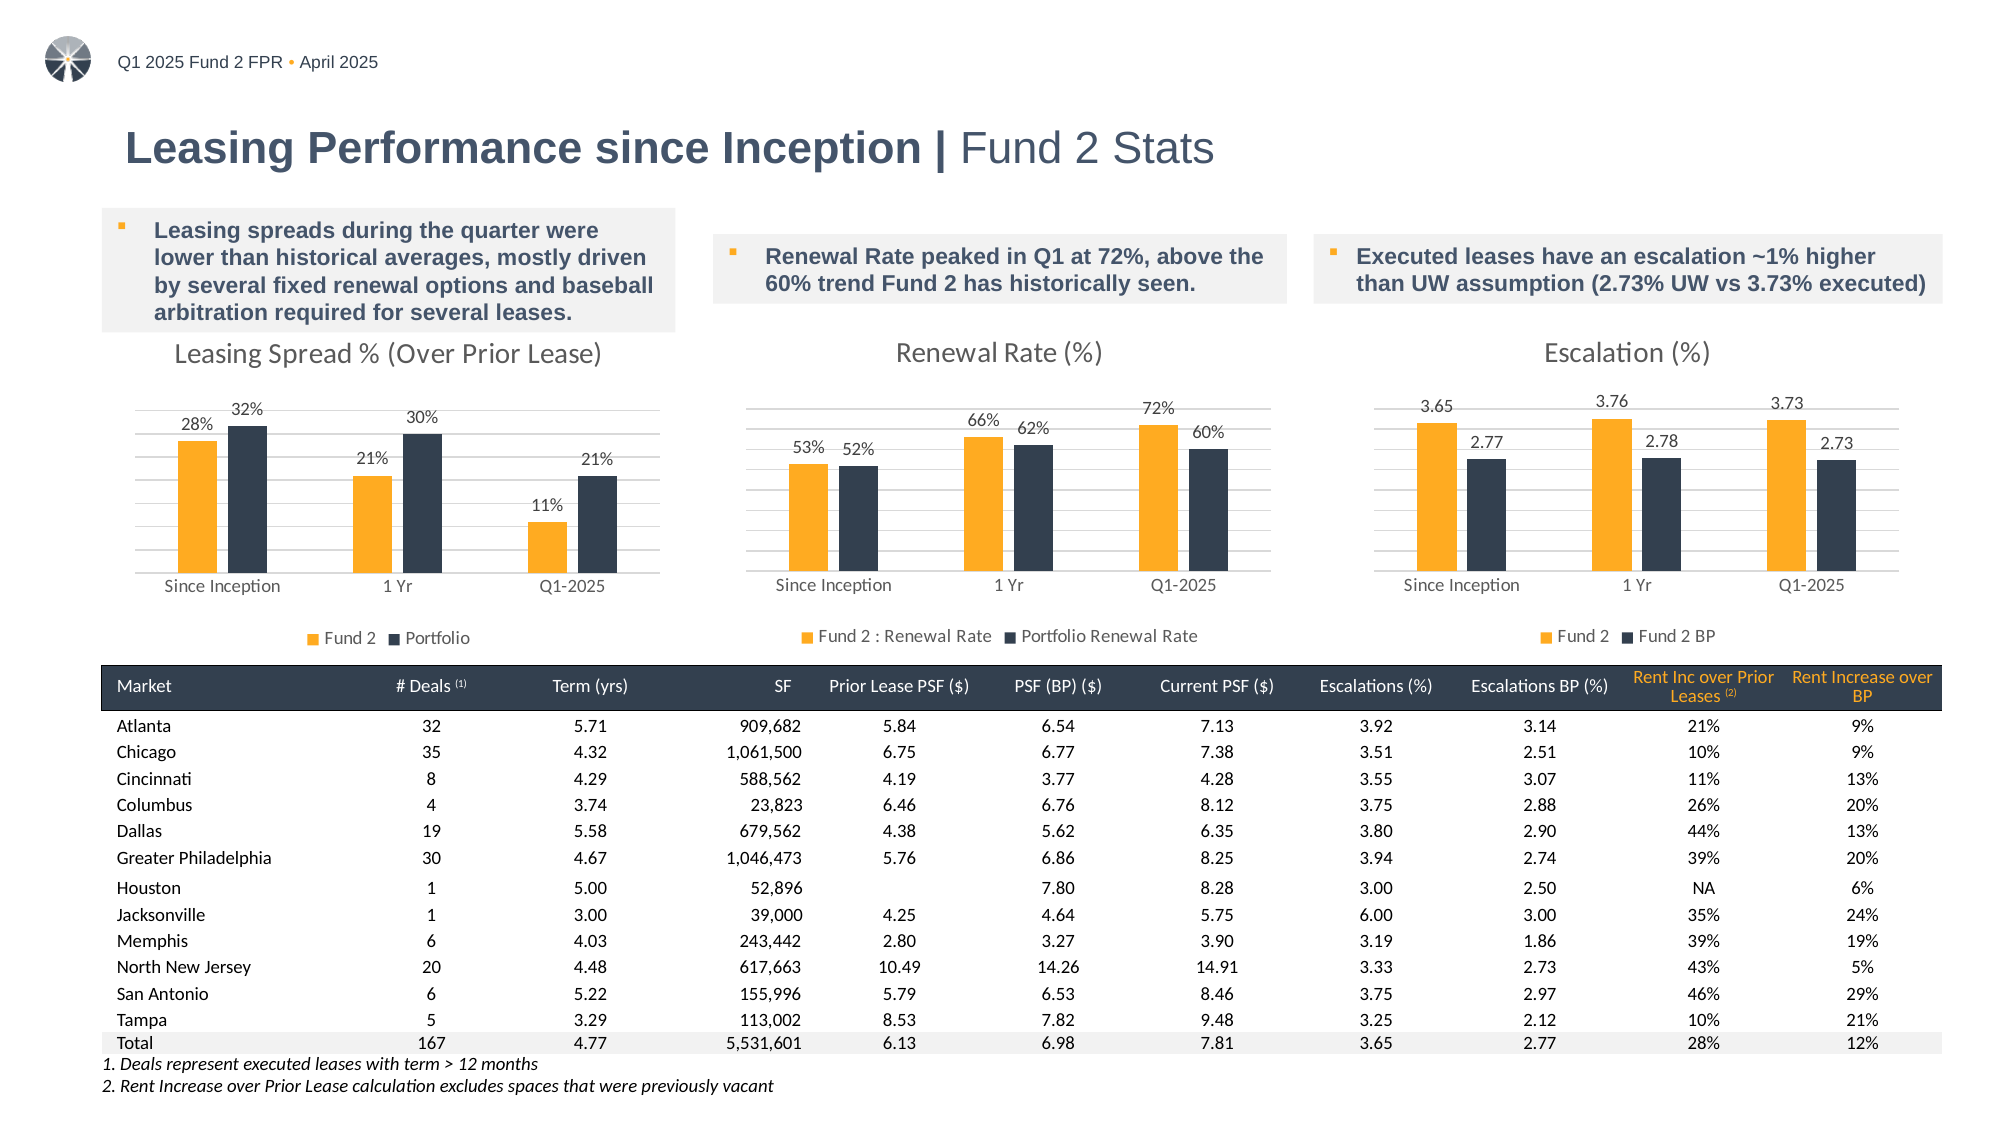

# Leasing Performance since Inception | Fund 2 Stats
Leasing spreads during the quarter were lower than historical averages, mostly driven by several fixed renewal options and baseball arbitration required for several leases.
Executed leases have an escalation ~1% higher than UW assumption (2.73% UW vs 3.73% executed)
Renewal Rate peaked in Q1 at 72%, above the 60% trend Fund 2 has historically seen.

### Chart: Renewal Rate (%)

| Category | Fund 2 : Renewal Rate | Portfolio Renewal Rate |
|---|---|---|
| Since Inception | 0.53 | 0.52 |
| 1 Yr | 0.66 | 0.62 |
| Q1-2025 | 0.72 | 0.6 |

### Chart: Escalation (%)

| Category | Fund 2 | Fund 2 BP |
|---|---|---|
| Since Inception | 3.65 | 2.77 |
| 1 Yr | 3.76 | 2.78 |
| Q1-2025 | 3.73 | 2.73 |

### Chart: Leasing Spread % (Over Prior Lease)

| Category | Fund 2 | Portfolio |
|---|---|---|
| Since Inception | 0.28485039508235843 | 0.3172942939619521 |
| 1 Yr | 0.21 | 0.3 |
| Q1-2025 | 0.10944114631023072 | 0.20864394451571688 |
| Market​ | # Deals (1)​ | Term (yrs)​ | SF​ | Prior Lease PSF​ ($) | PSF (BP) ($)​ | Current PSF ($)​ | Escalations (%)​ | Escalations BP (%)​ | Rent Inc over Prior Leases (2)​ | Rent Increase over BP​ |
| --- | --- | --- | --- | --- | --- | --- | --- | --- | --- | --- |
| Atlanta | 32 | 5.71 | 909,682 | 5.84 | 6.54 | 7.13 | 3.92 | 3.14 | 21% | 9% |
| Chicago | 35 | 4.32 | 1,061,500 | 6.75 | 6.77 | 7.38 | 3.51 | 2.51 | 10% | 9% |
| Cincinnati | 8 | 4.29 | 588,562 | 4.19 | 3.77 | 4.28 | 3.55 | 3.07 | 11% | 13% |
| Columbus | 4 | 3.74 | 23,823 | 6.46 | 6.76 | 8.12 | 3.75 | 2.88 | 26% | 20% |
| Dallas | 19 | 5.58 | 679,562 | 4.38 | 5.62 | 6.35 | 3.80 | 2.90 | 44% | 13% |
| Greater Philadelphia | 30 | 4.67 | 1,046,473 | 5.76 | 6.86 | 8.25 | 3.94 | 2.74 | 39% | 20% |
| Houston | 1 | 5.00 | 52,896 |  | 7.80 | 8.28 | 3.00 | 2.50 | NA | 6% |
| Jacksonville | 1 | 3.00 | 39,000 | 4.25 | 4.64 | 5.75 | 6.00 | 3.00 | 35% | 24% |
| Memphis | 6 | 4.03 | 243,442 | 2.80 | 3.27 | 3.90 | 3.19 | 1.86 | 39% | 19% |
| North New Jersey | 20 | 4.48 | 617,663 | 10.49 | 14.26 | 14.91 | 3.33 | 2.73 | 43% | 5% |
| San Antonio | 6 | 5.22 | 155,996 | 5.79 | 6.53 | 8.46 | 3.75 | 2.97 | 46% | 29% |
| Tampa | 5 | 3.29 | 113,002 | 8.53 | 7.82 | 9.48 | 3.25 | 2.12 | 10% | 21% |
| Total | 167 | 4.77 | 5,531,601 | 6.13 | 6.98 | 7.81 | 3.65 | 2.77 | 28% | 12% |
| 1. Deals represent executed leases with term > 12 months​ |  |  |  |  |  |  |  |  |  |  |
| 2. Rent Increase over Prior Lease calculation excludes spaces that were previously vacant​ |  |  |  |  |  |  |  |  |  |  |
|  |  |  |  |  |  |  |  |  |  |  |